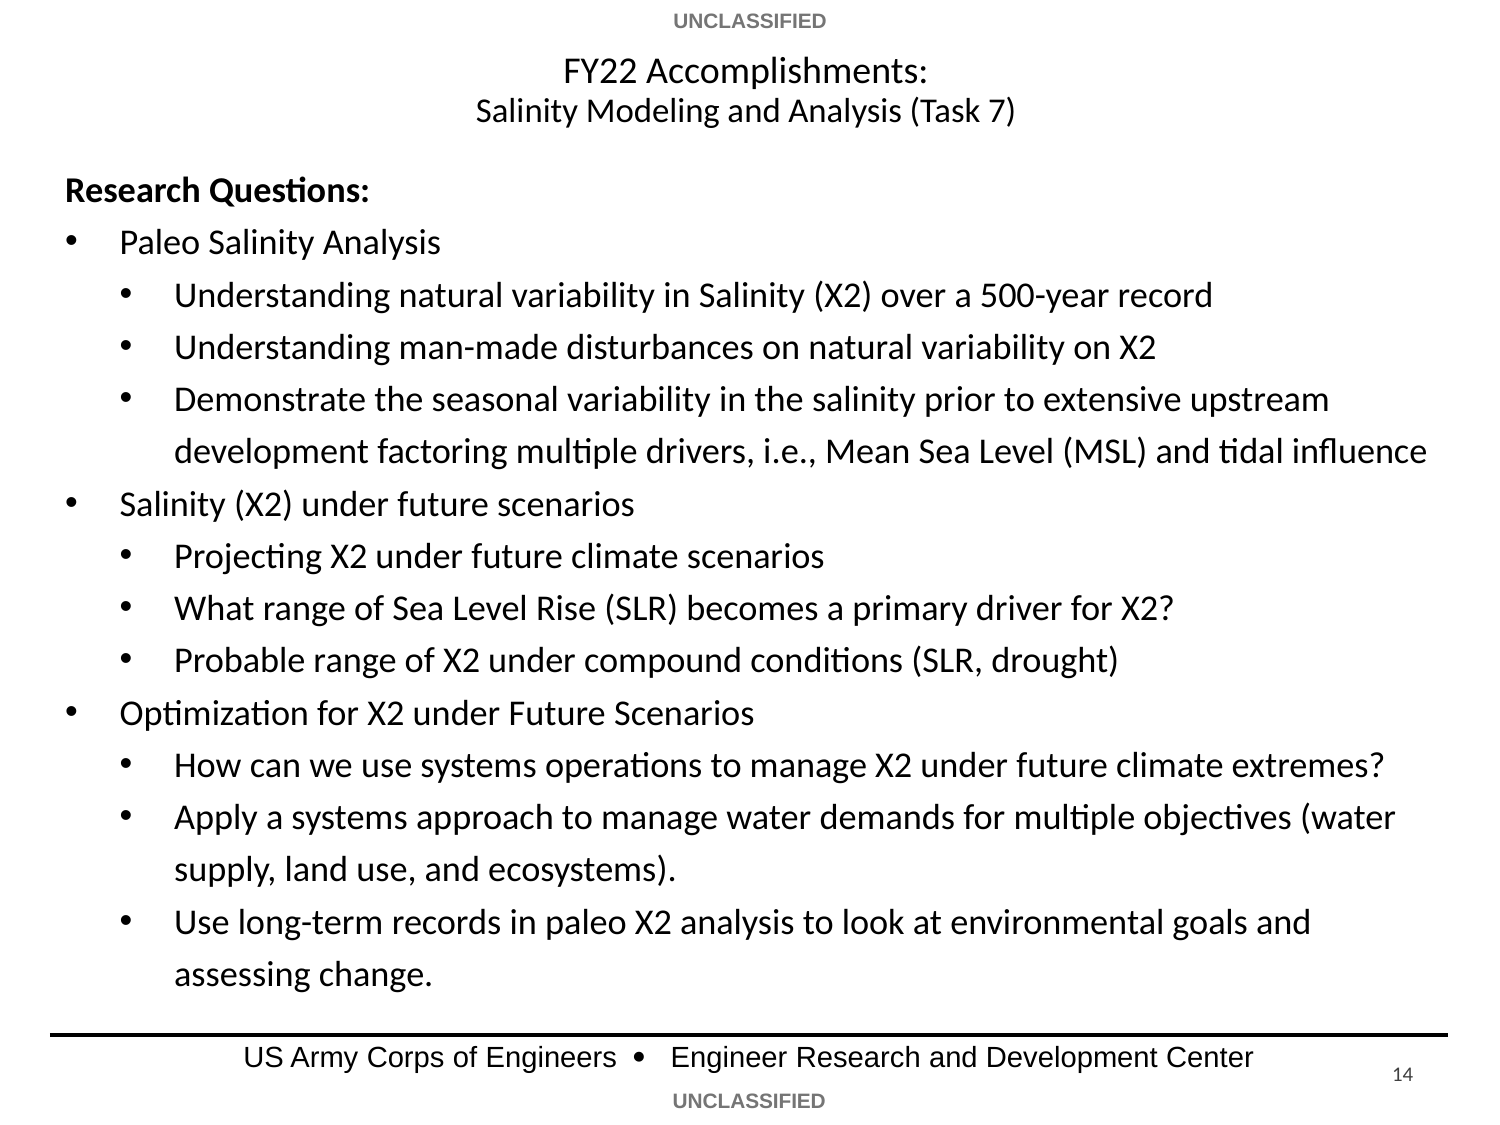

# FY22 Accomplishments: Salinity Modeling and Analysis (Task 7)
Research Questions:
Paleo Salinity Analysis
Understanding natural variability in Salinity (X2) over a 500-year record
Understanding man-made disturbances on natural variability on X2
Demonstrate the seasonal variability in the salinity prior to extensive upstream development factoring multiple drivers, i.e., Mean Sea Level (MSL) and tidal influence
Salinity (X2) under future scenarios
Projecting X2 under future climate scenarios
What range of Sea Level Rise (SLR) becomes a primary driver for X2?
Probable range of X2 under compound conditions (SLR, drought)
Optimization for X2 under Future Scenarios
How can we use systems operations to manage X2 under future climate extremes?
Apply a systems approach to manage water demands for multiple objectives (water supply, land use, and ecosystems).
Use long-term records in paleo X2 analysis to look at environmental goals and assessing change.
14